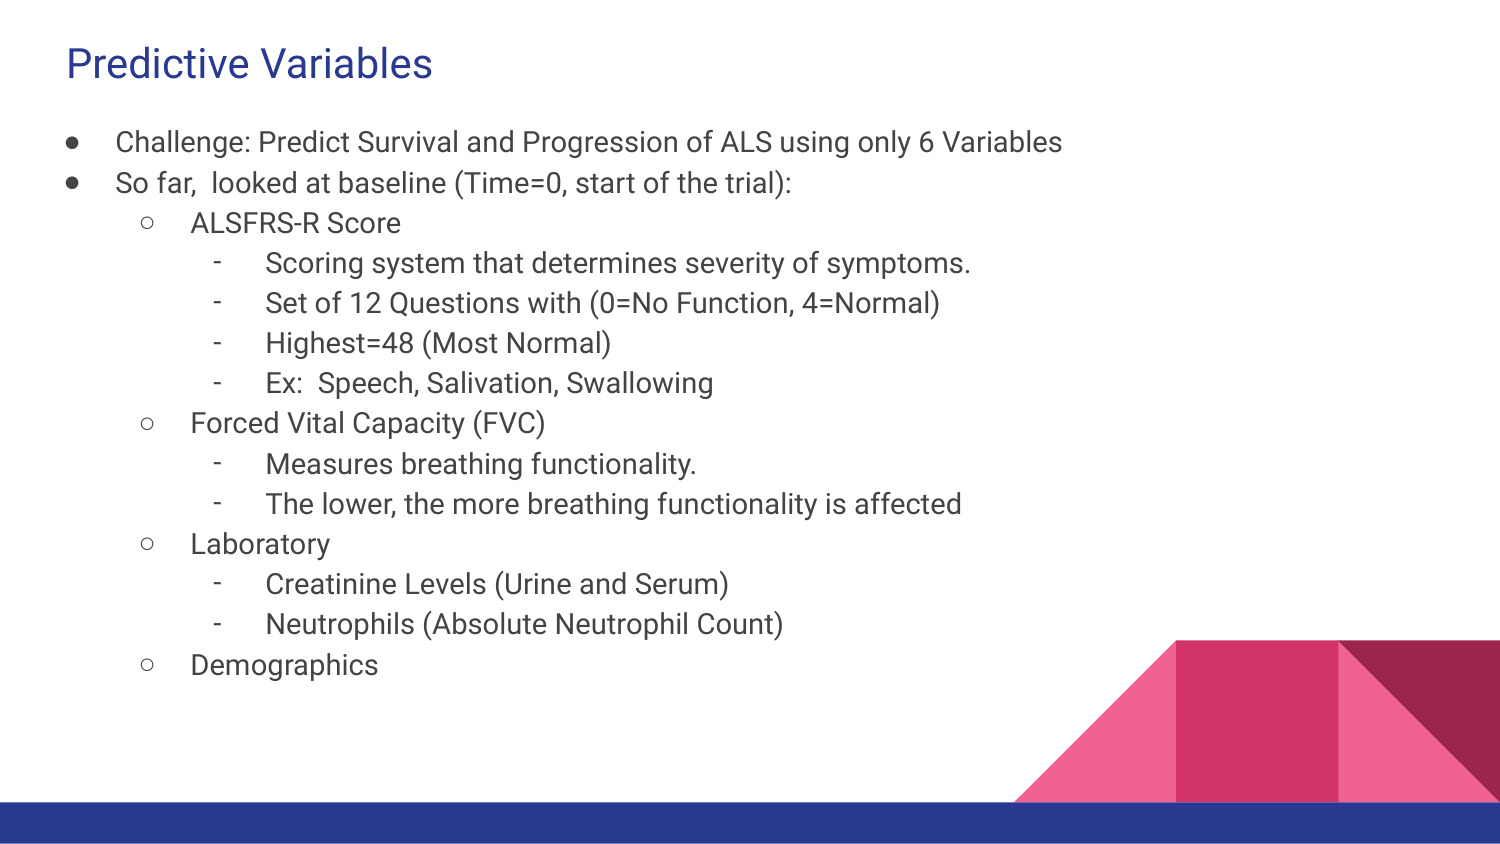

# Predictive Variables
Challenge: Predict Survival and Progression of ALS using only 6 Variables
So far,  looked at baseline (Time=0, start of the trial):
ALSFRS-R Score
Scoring system that determines severity of symptoms.
Set of 12 Questions with (0=No Function, 4=Normal)
Highest=48 (Most Normal)
Ex:  Speech, Salivation, Swallowing
Forced Vital Capacity (FVC)
Measures breathing functionality.
The lower, the more breathing functionality is affected
Laboratory
Creatinine Levels (Urine and Serum)
Neutrophils (Absolute Neutrophil Count)
Demographics